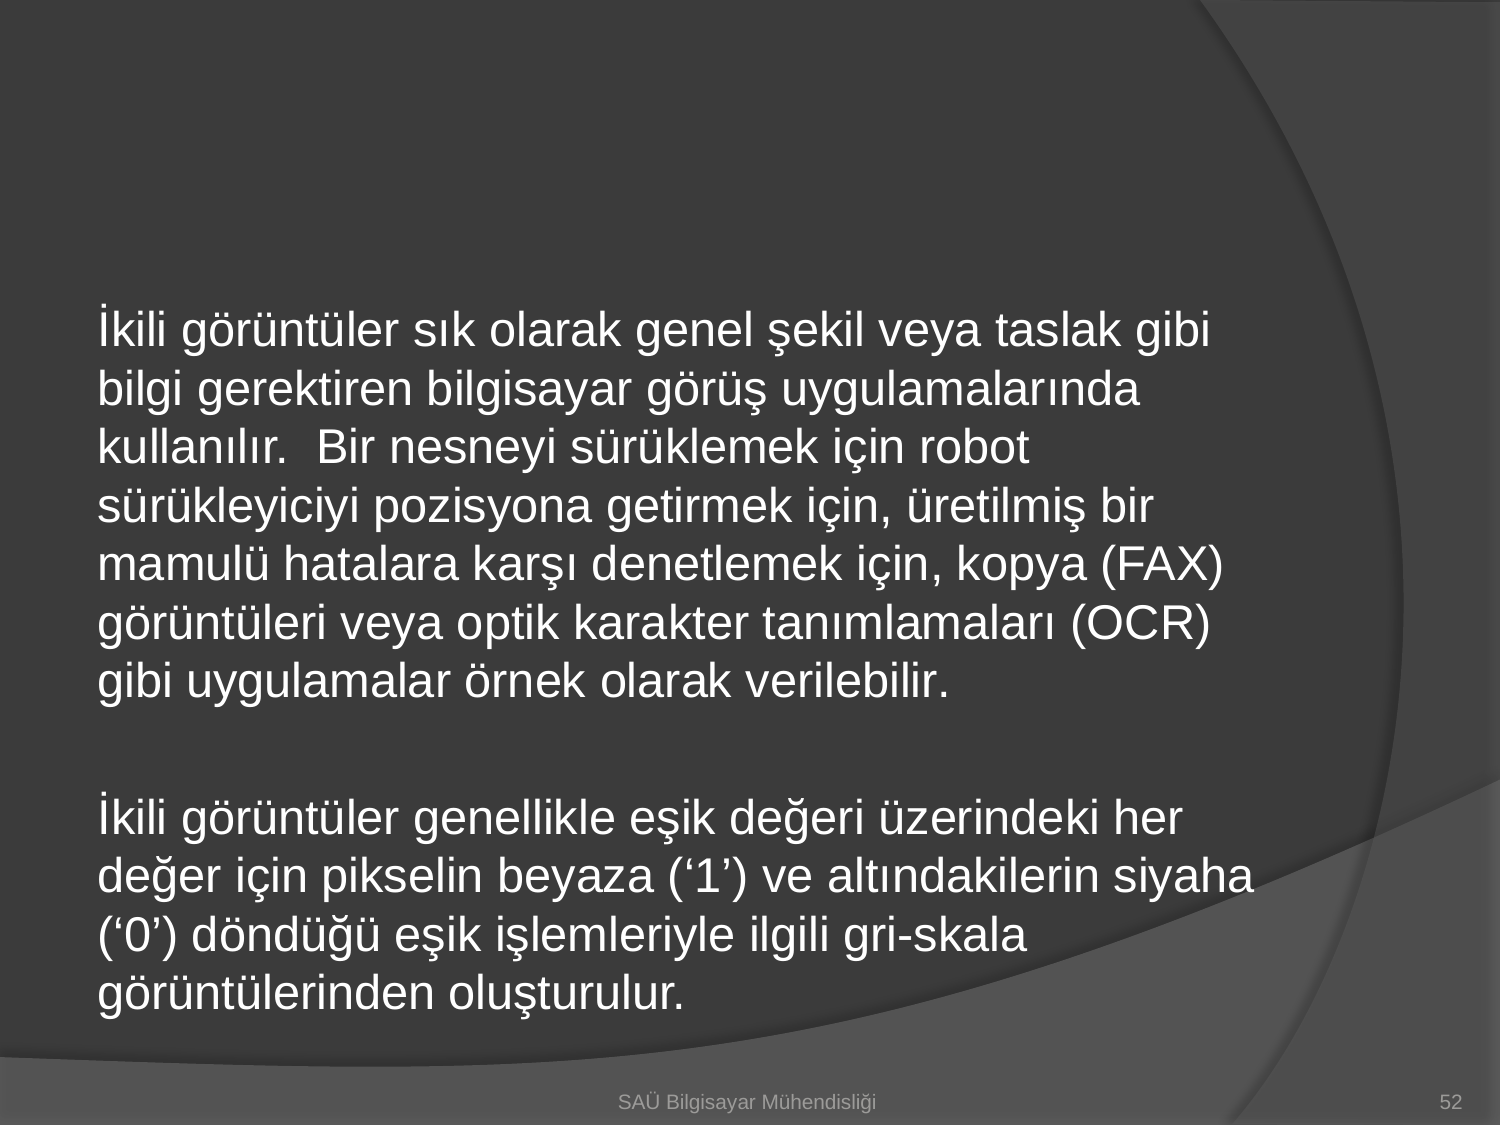

#
İkili görüntüler sık olarak genel şekil veya taslak gibi bilgi gerektiren bilgisayar görüş uygulamalarında kullanılır.  Bir nesneyi sürüklemek için robot sürükleyiciyi pozisyona getirmek için, üretilmiş bir mamulü hatalara karşı denetlemek için, kopya (FAX) görüntüleri veya optik karakter tanımlamaları (OCR) gibi uygulamalar örnek olarak verilebilir.

İkili görüntüler genellikle eşik değeri üzerindeki her değer için pikselin beyaza (‘1’) ve altındakilerin siyaha (‘0’) döndüğü eşik işlemleriyle ilgili gri-skala görüntülerinden oluşturulur.

SAÜ Bilgisayar Mühendisliği
52